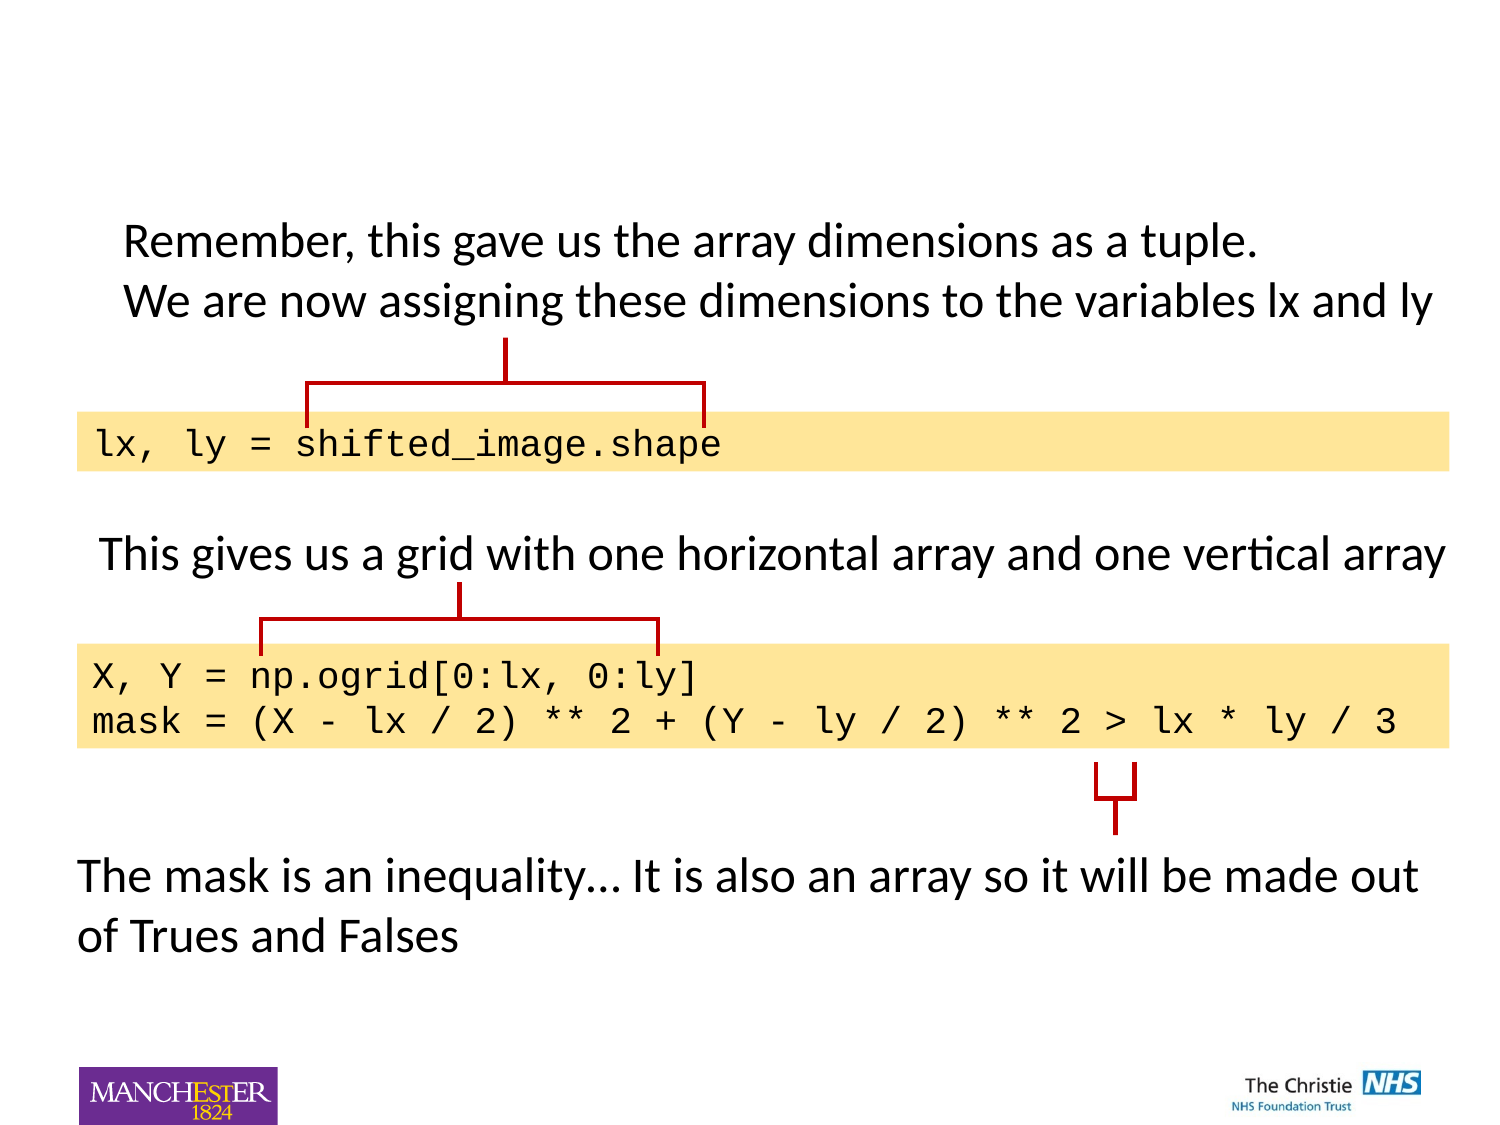

Remember, this gave us the array dimensions as a tuple.
We are now assigning these dimensions to the variables lx and ly

lx, ly = shifted_image.shape

This gives us a grid with one horizontal array and one vertical array
X, Y = np.ogrid[0:lx, 0:ly]
mask = (X - lx / 2) ** 2 + (Y - ly / 2) ** 2 > lx * ly / 3

The mask is an inequality… It is also an array so it will be made out of Trues and Falses